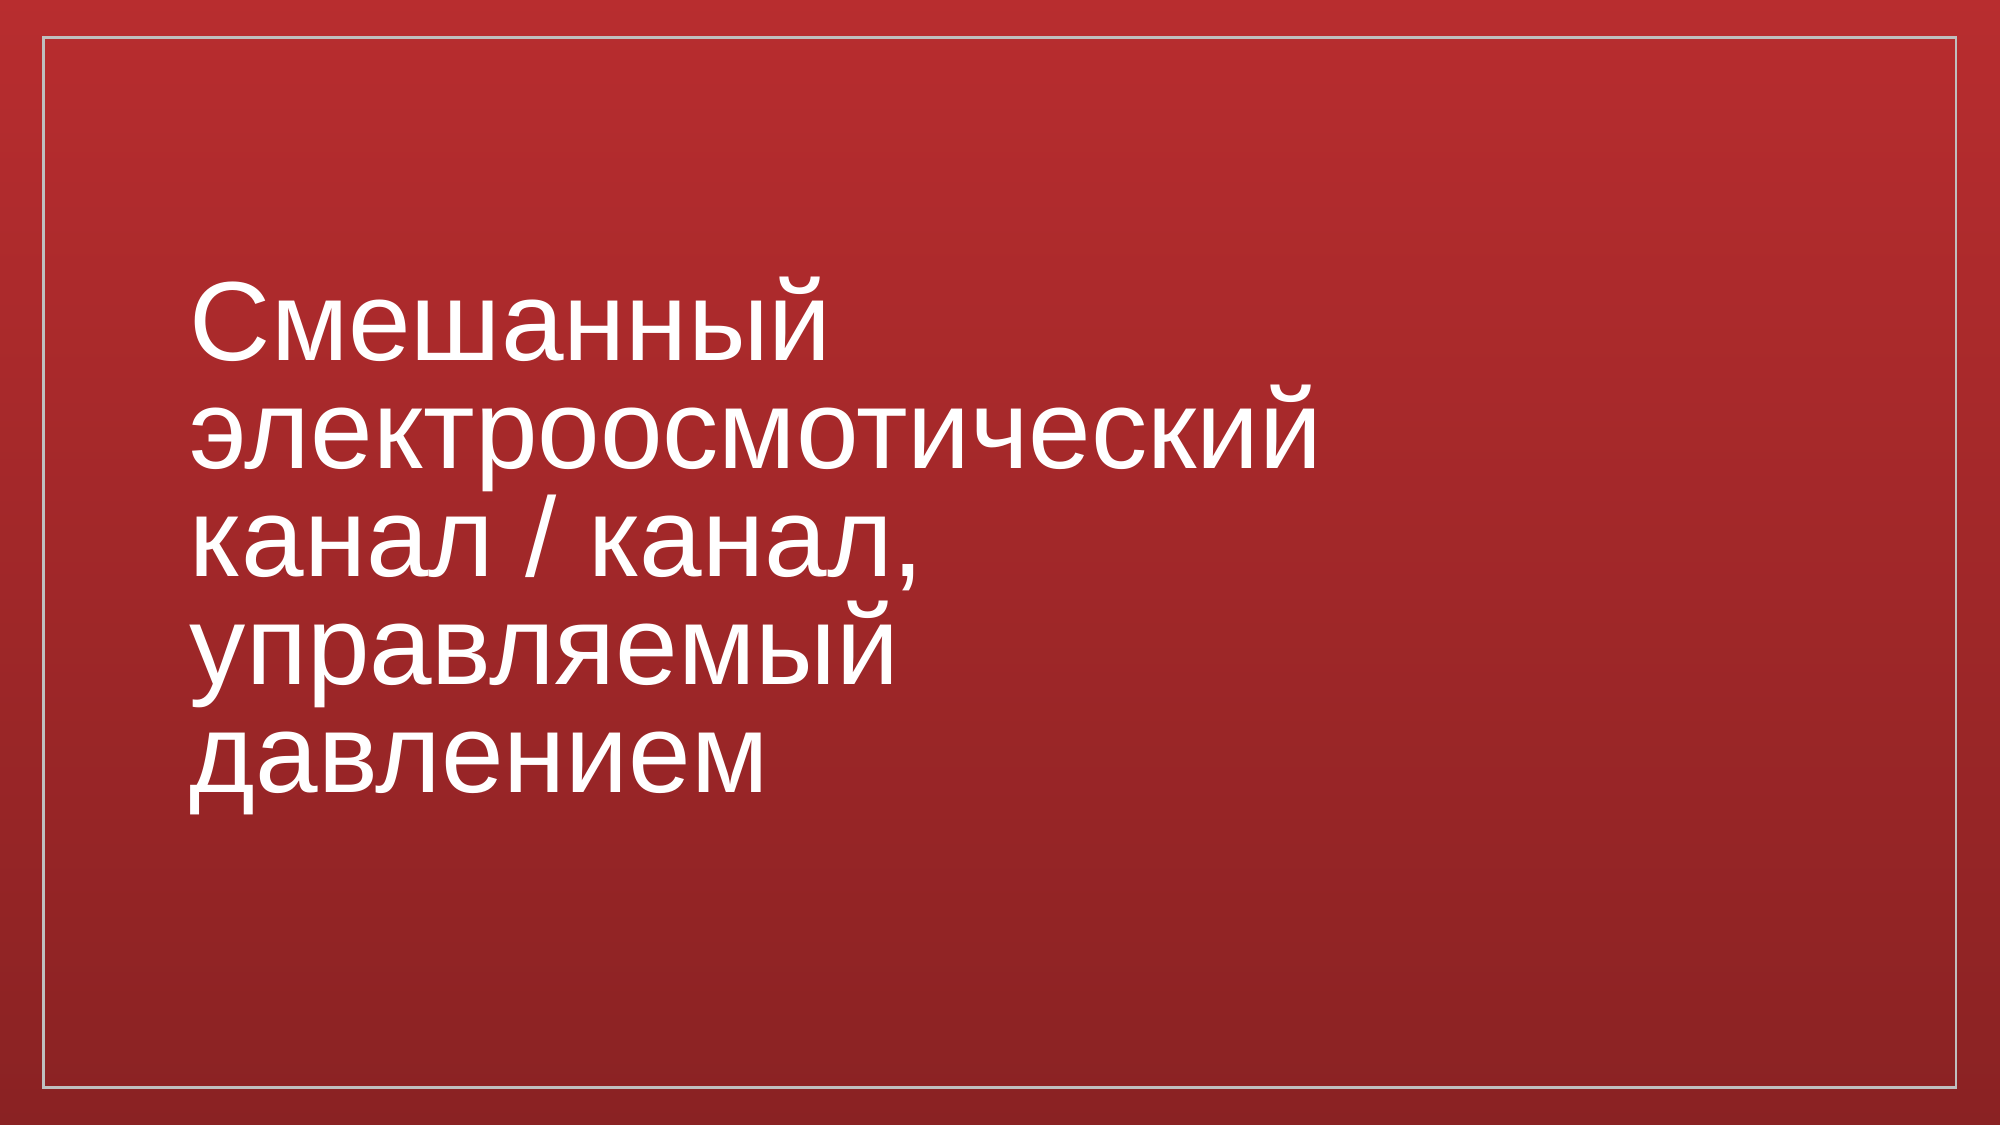

# Смешанный электроосмотический канал / канал, управляемый давлением